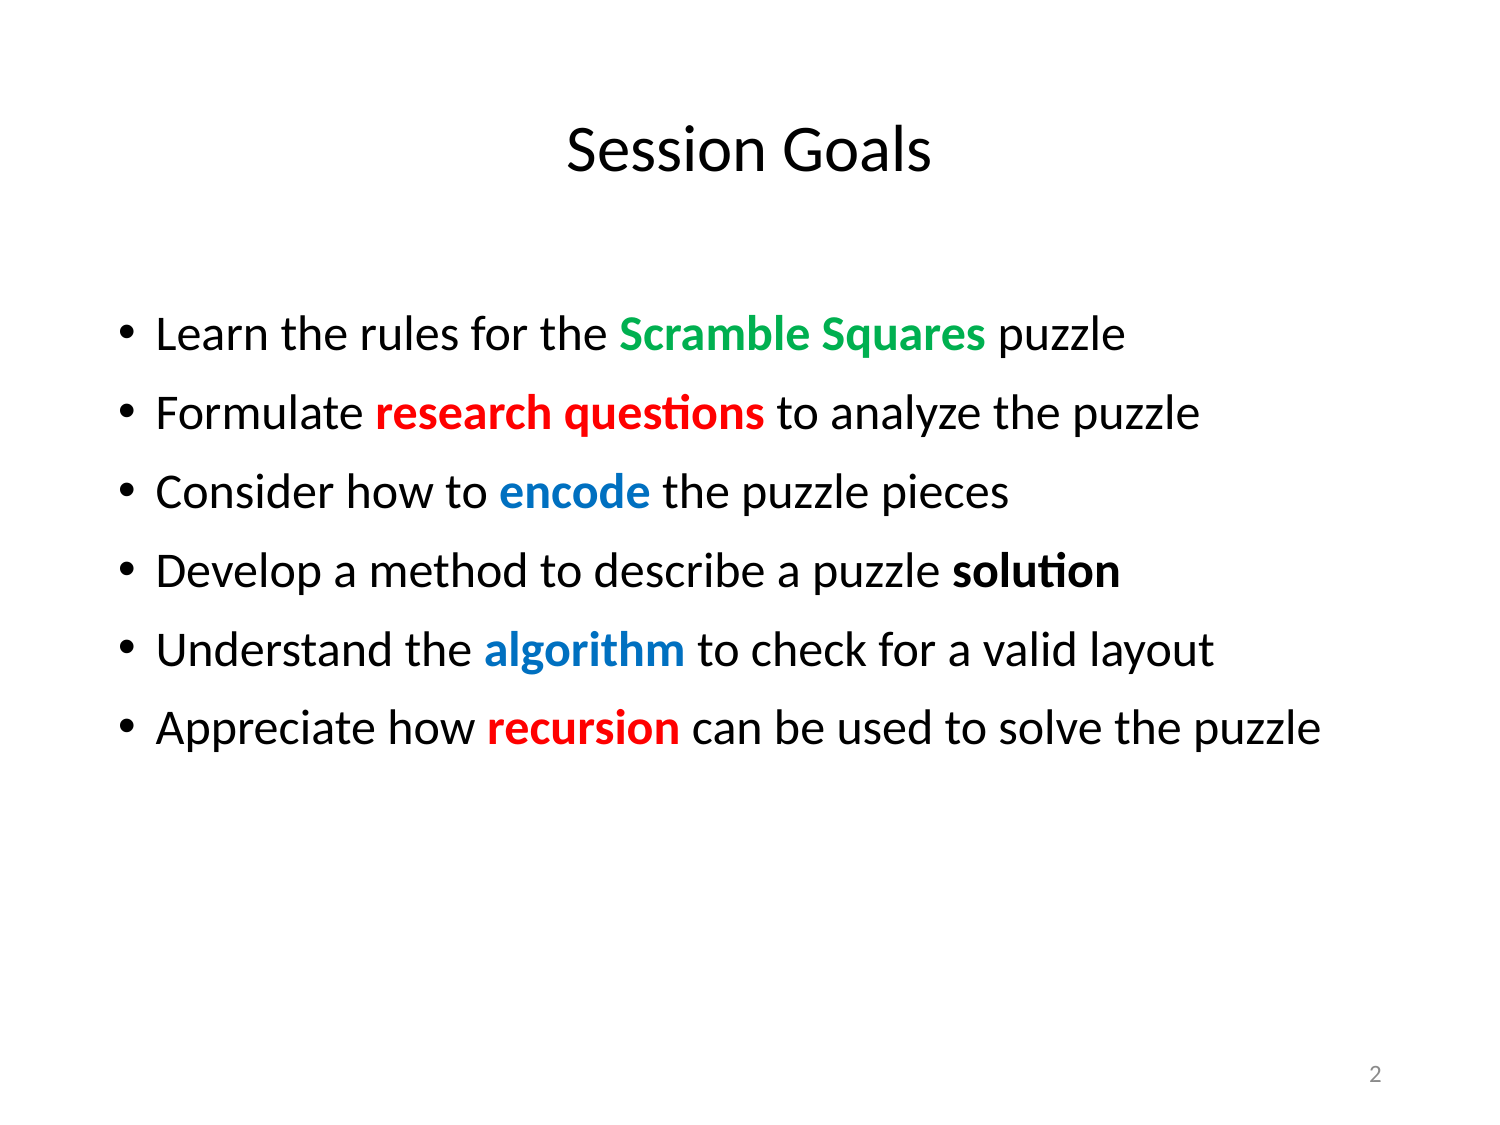

# Session Goals
Learn the rules for the Scramble Squares puzzle
Formulate research questions to analyze the puzzle
Consider how to encode the puzzle pieces
Develop a method to describe a puzzle solution
Understand the algorithm to check for a valid layout
Appreciate how recursion can be used to solve the puzzle
2